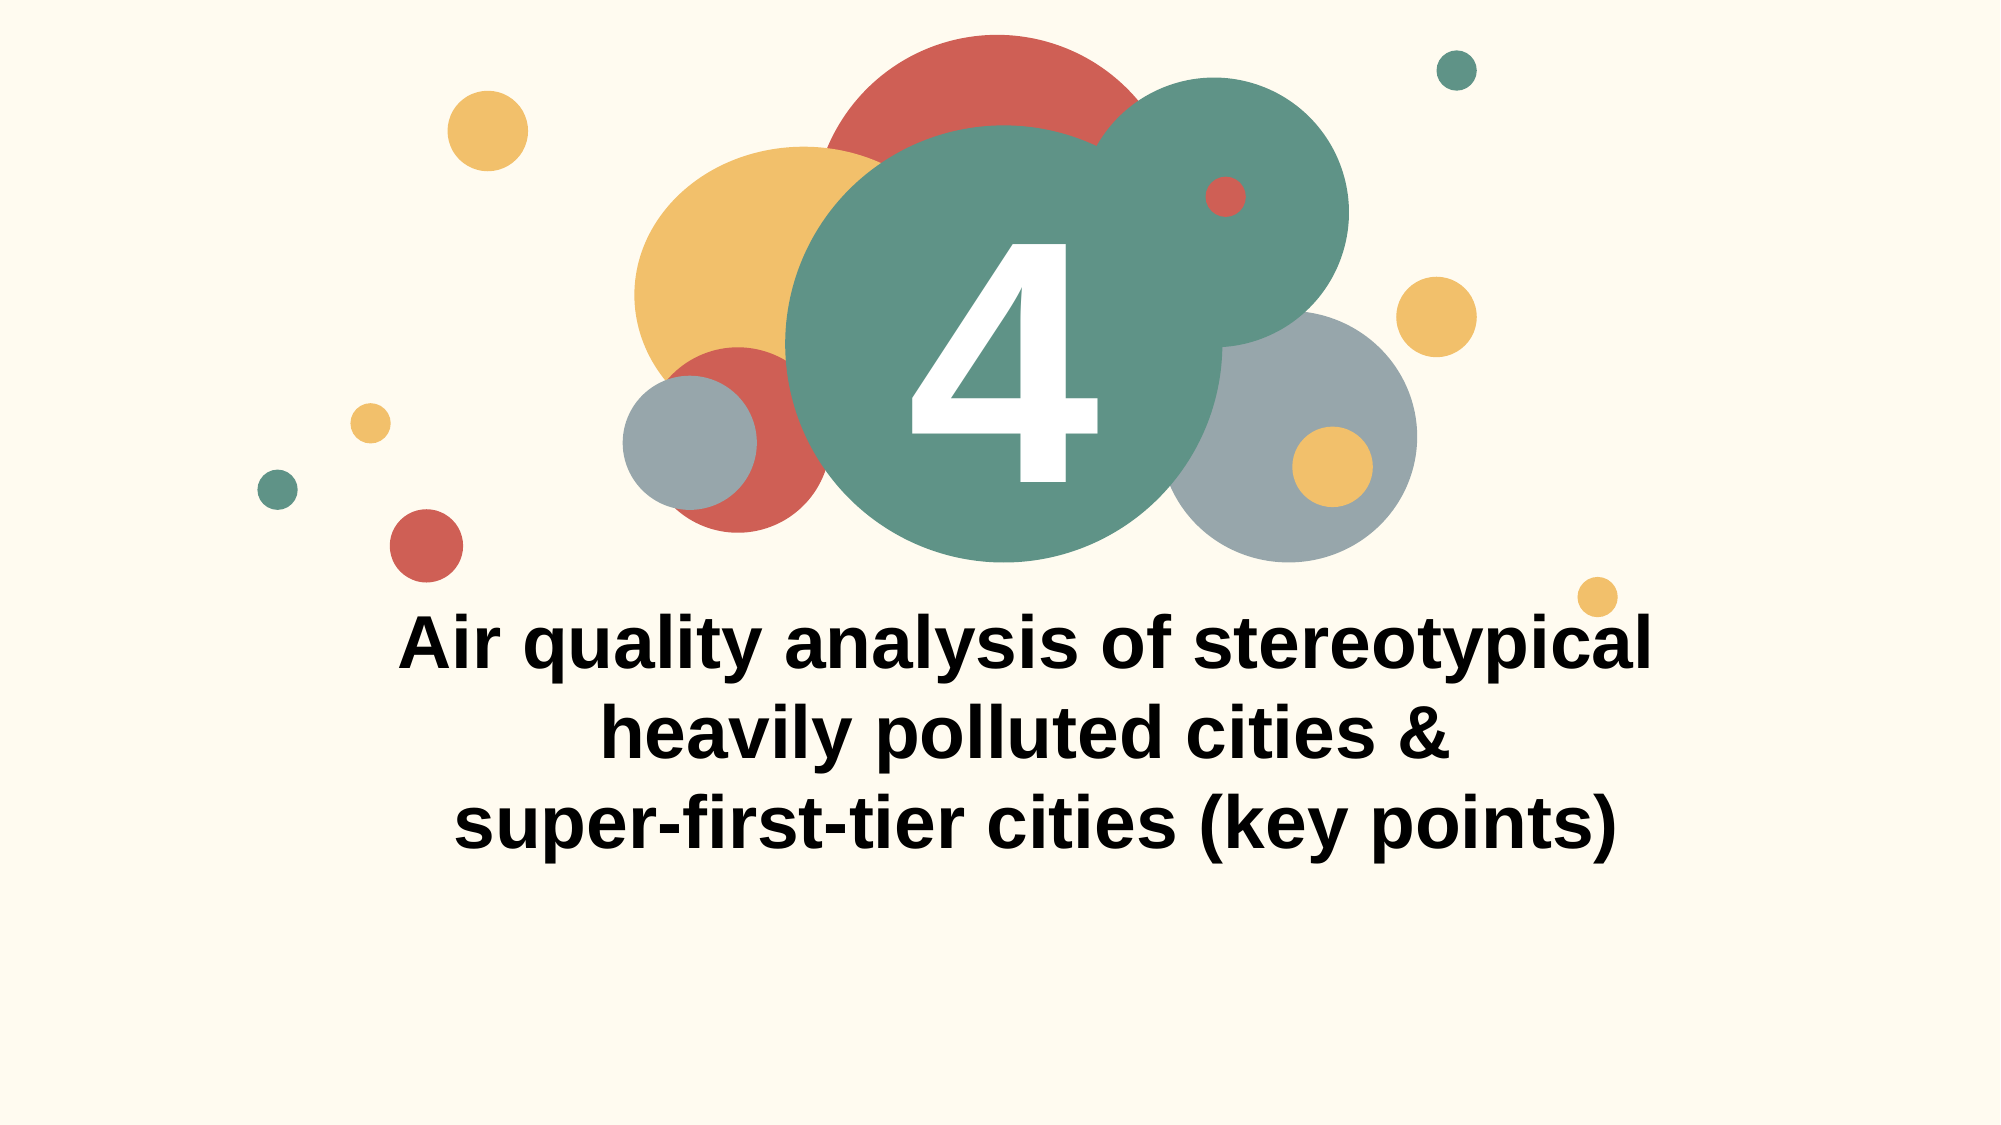

4

Air quality analysis of stereotypical
heavily polluted cities &
super-first-tier cities (key points)